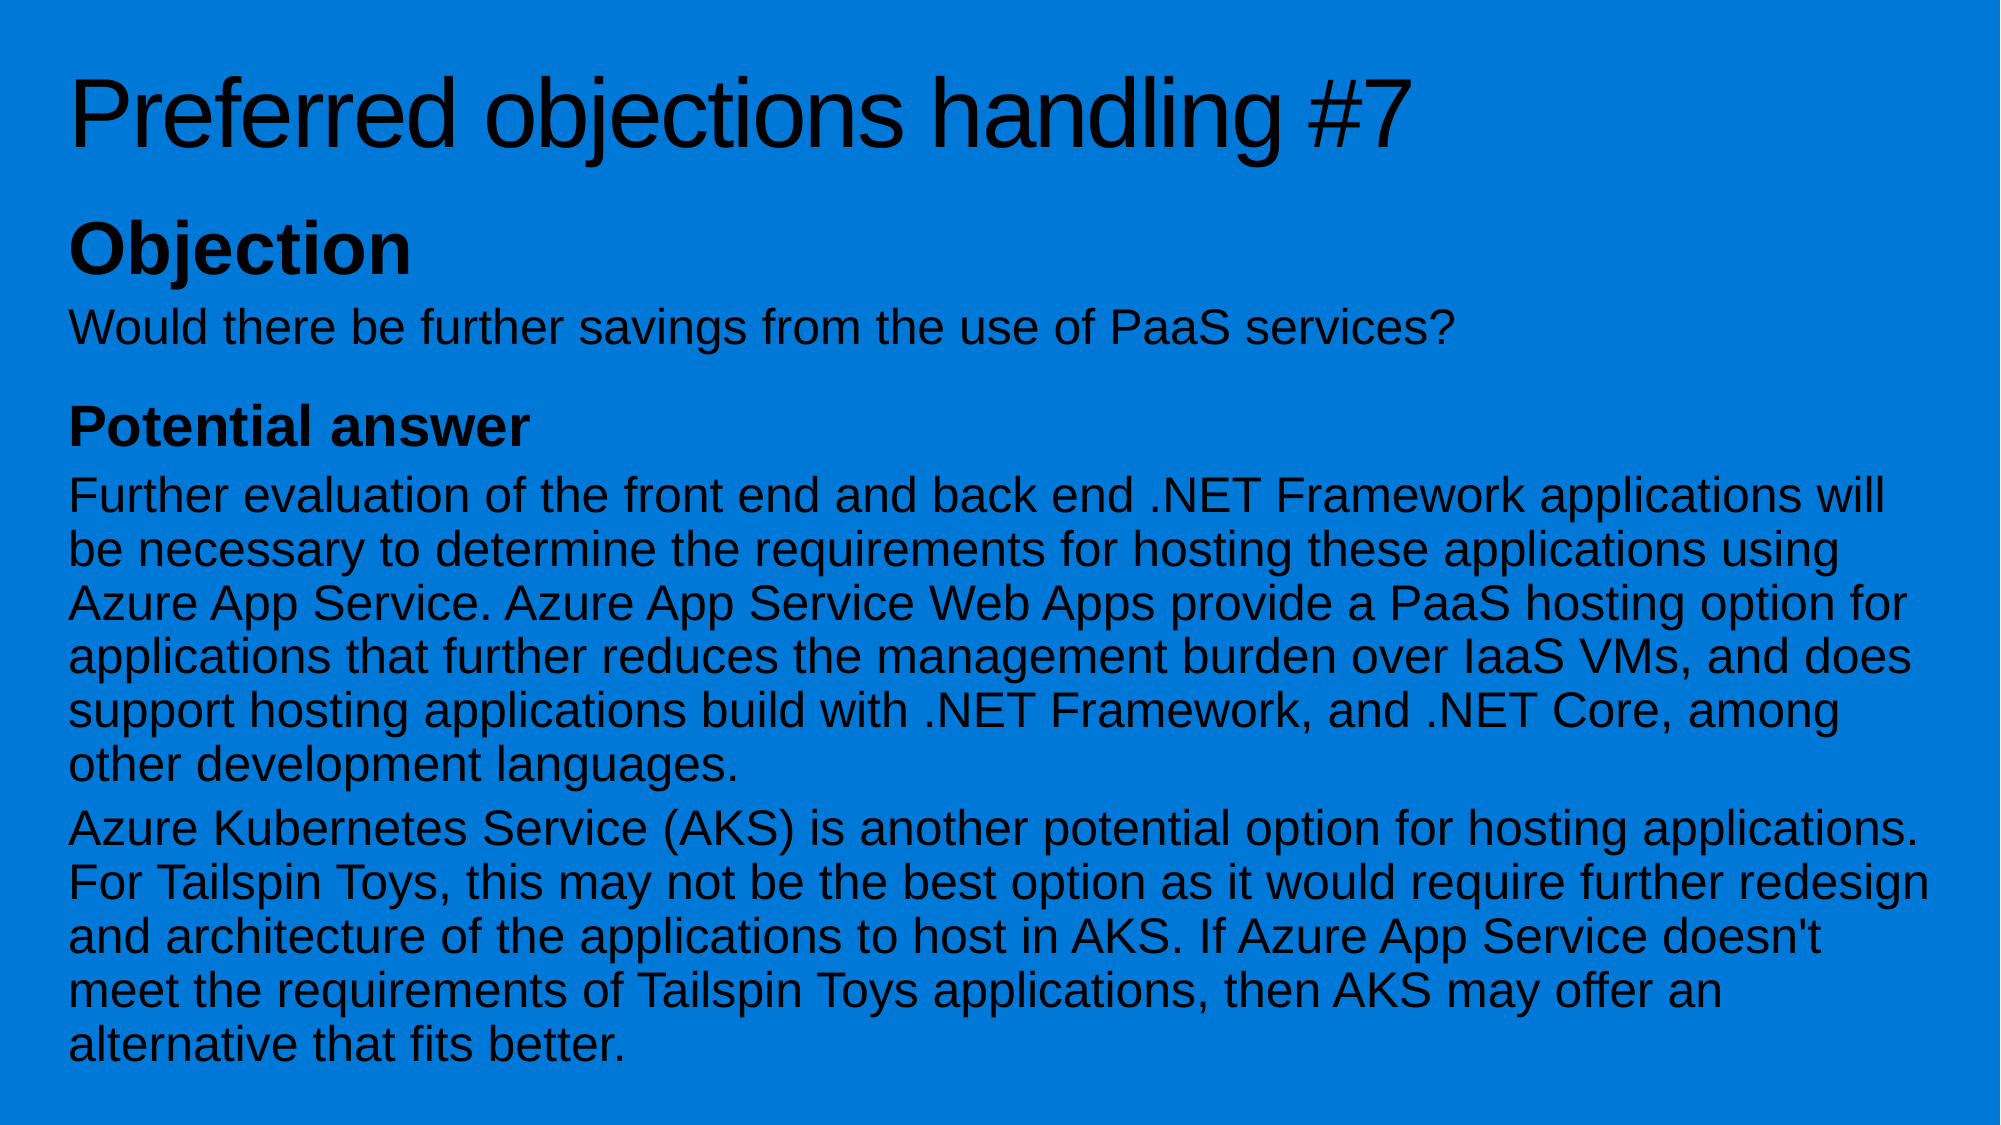

# Preferred objections handling #7
Objection
Would there be further savings from the use of PaaS services?

Potential answer
Further evaluation of the front end and back end .NET Framework applications will be necessary to determine the requirements for hosting these applications using Azure App Service. Azure App Service Web Apps provide a PaaS hosting option for applications that further reduces the management burden over IaaS VMs, and does support hosting applications build with .NET Framework, and .NET Core, among other development languages.
Azure Kubernetes Service (AKS) is another potential option for hosting applications. For Tailspin Toys, this may not be the best option as it would require further redesign and architecture of the applications to host in AKS. If Azure App Service doesn't meet the requirements of Tailspin Toys applications, then AKS may offer an alternative that fits better.